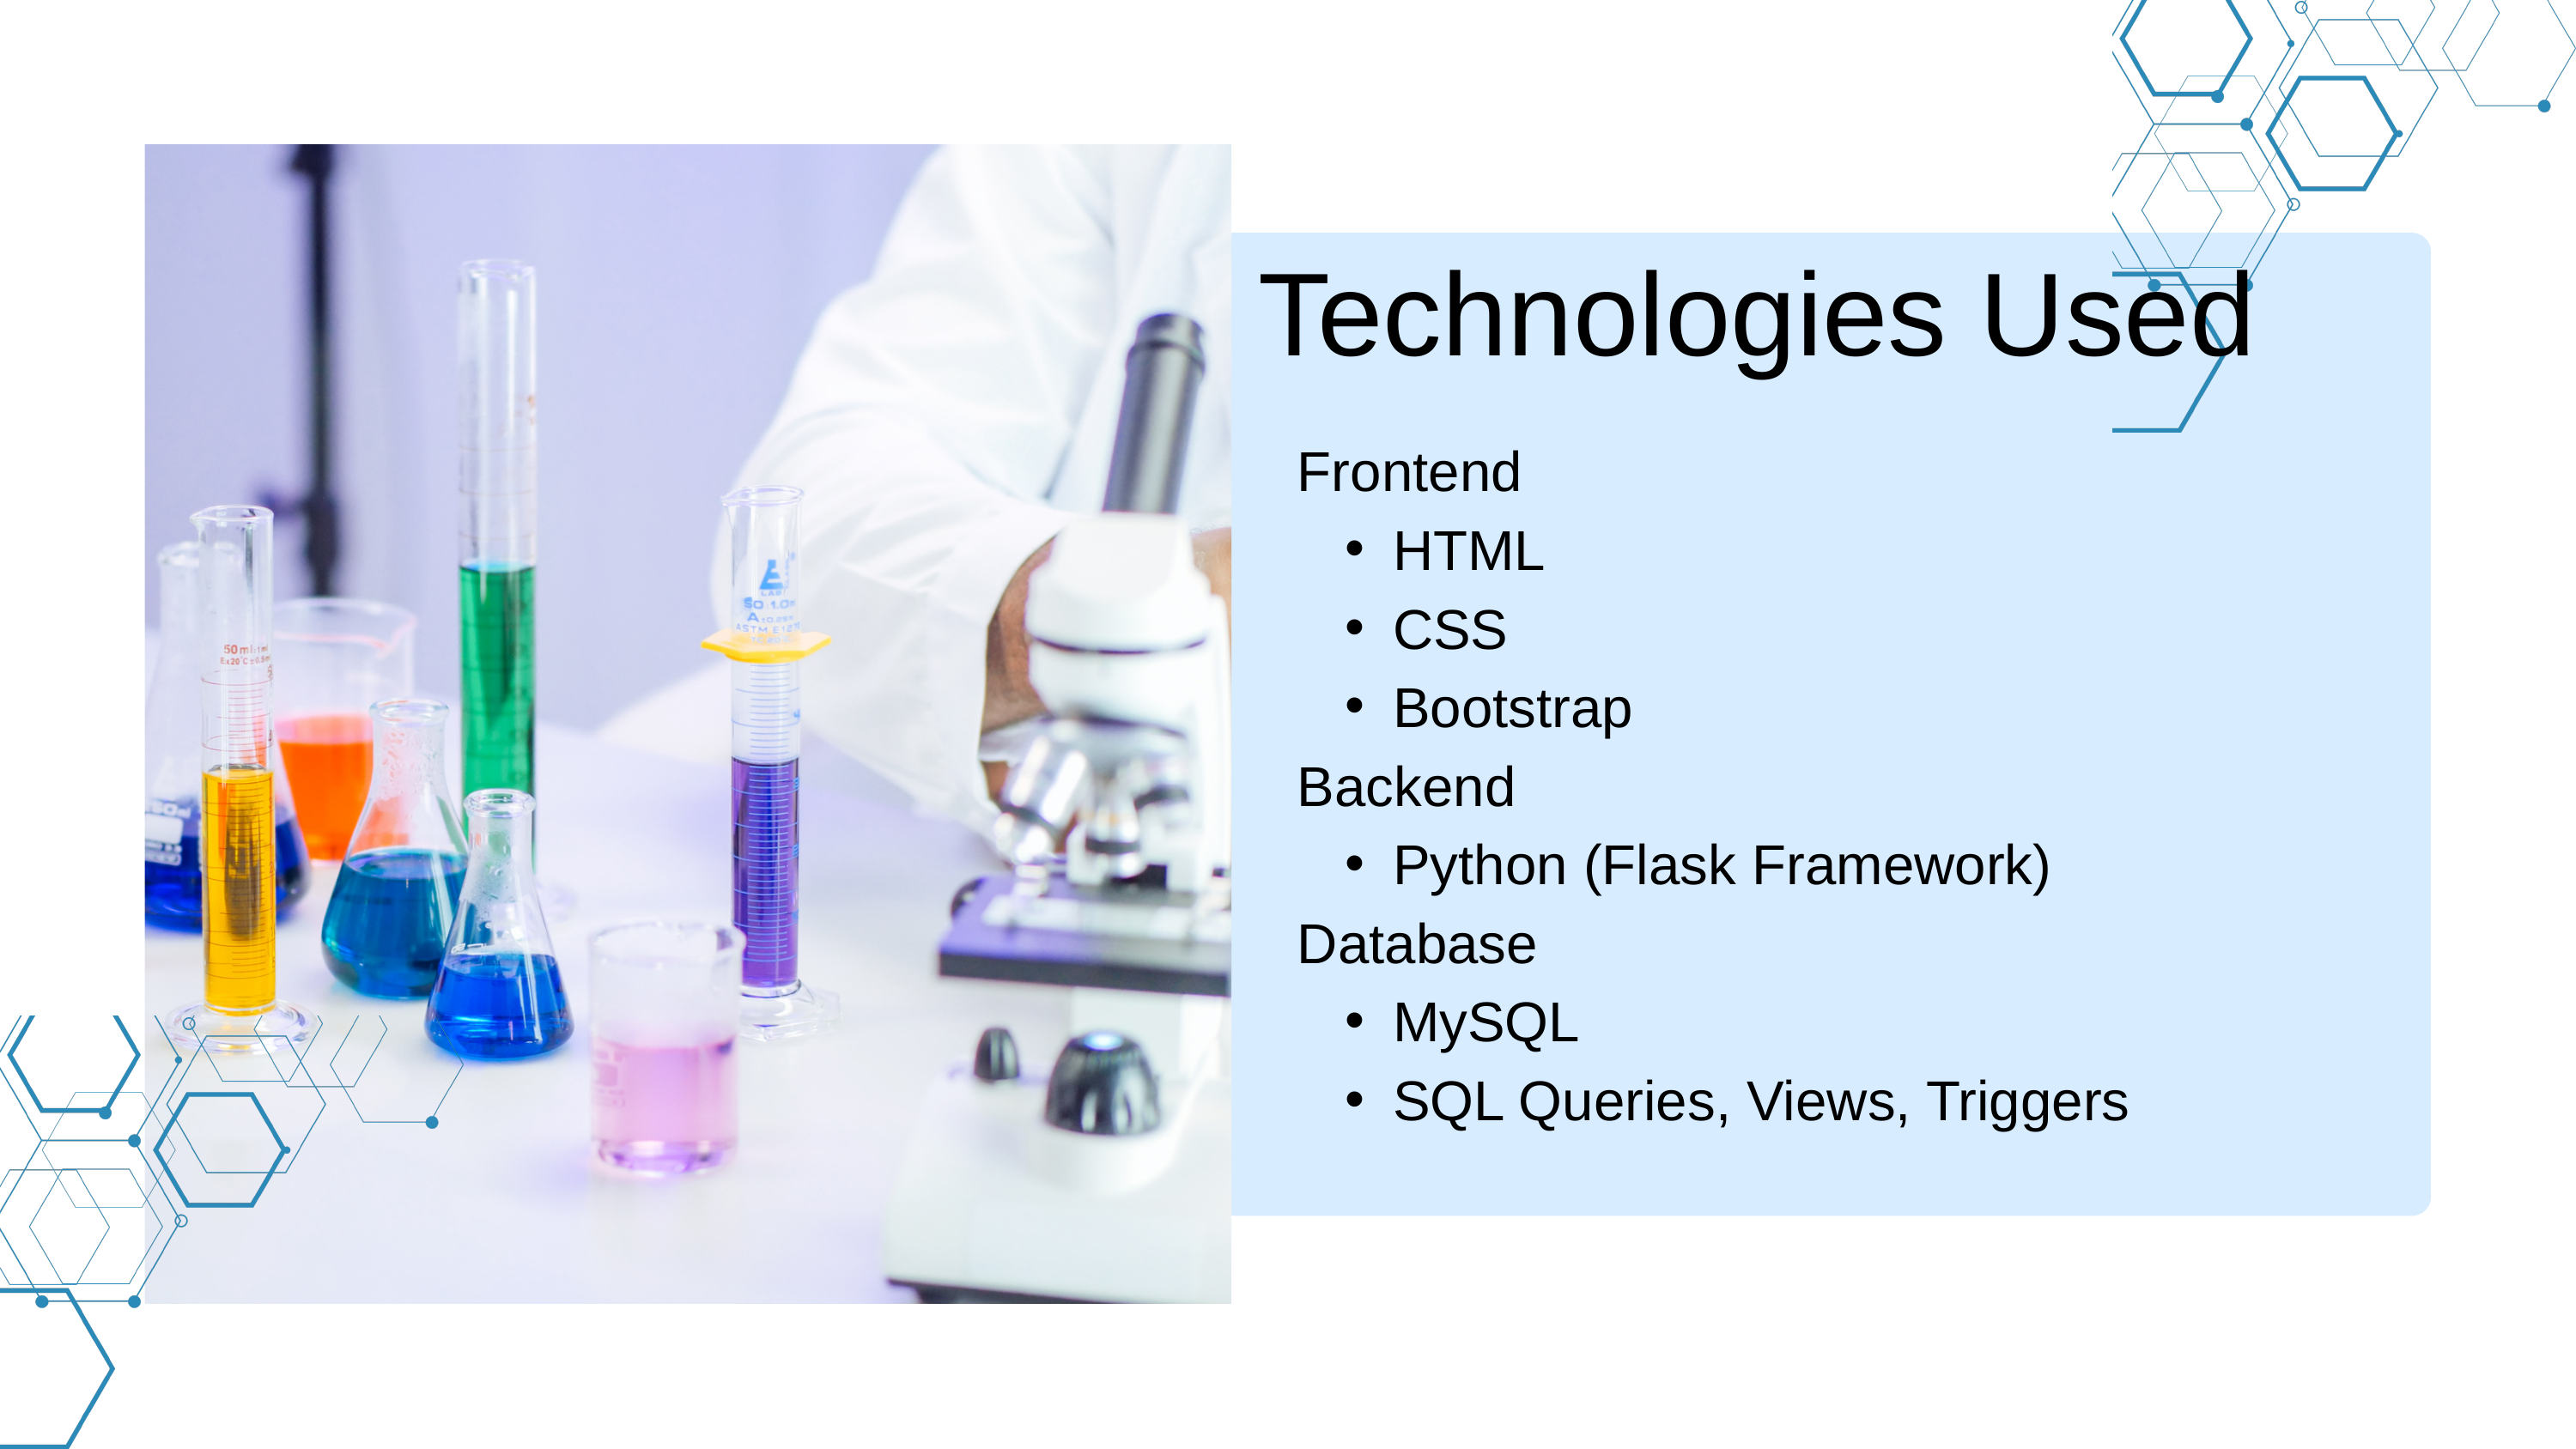

Technologies Used

Frontend
HTML
CSS
Bootstrap
Backend
Python (Flask Framework)
Database
MySQL
SQL Queries, Views, Triggers